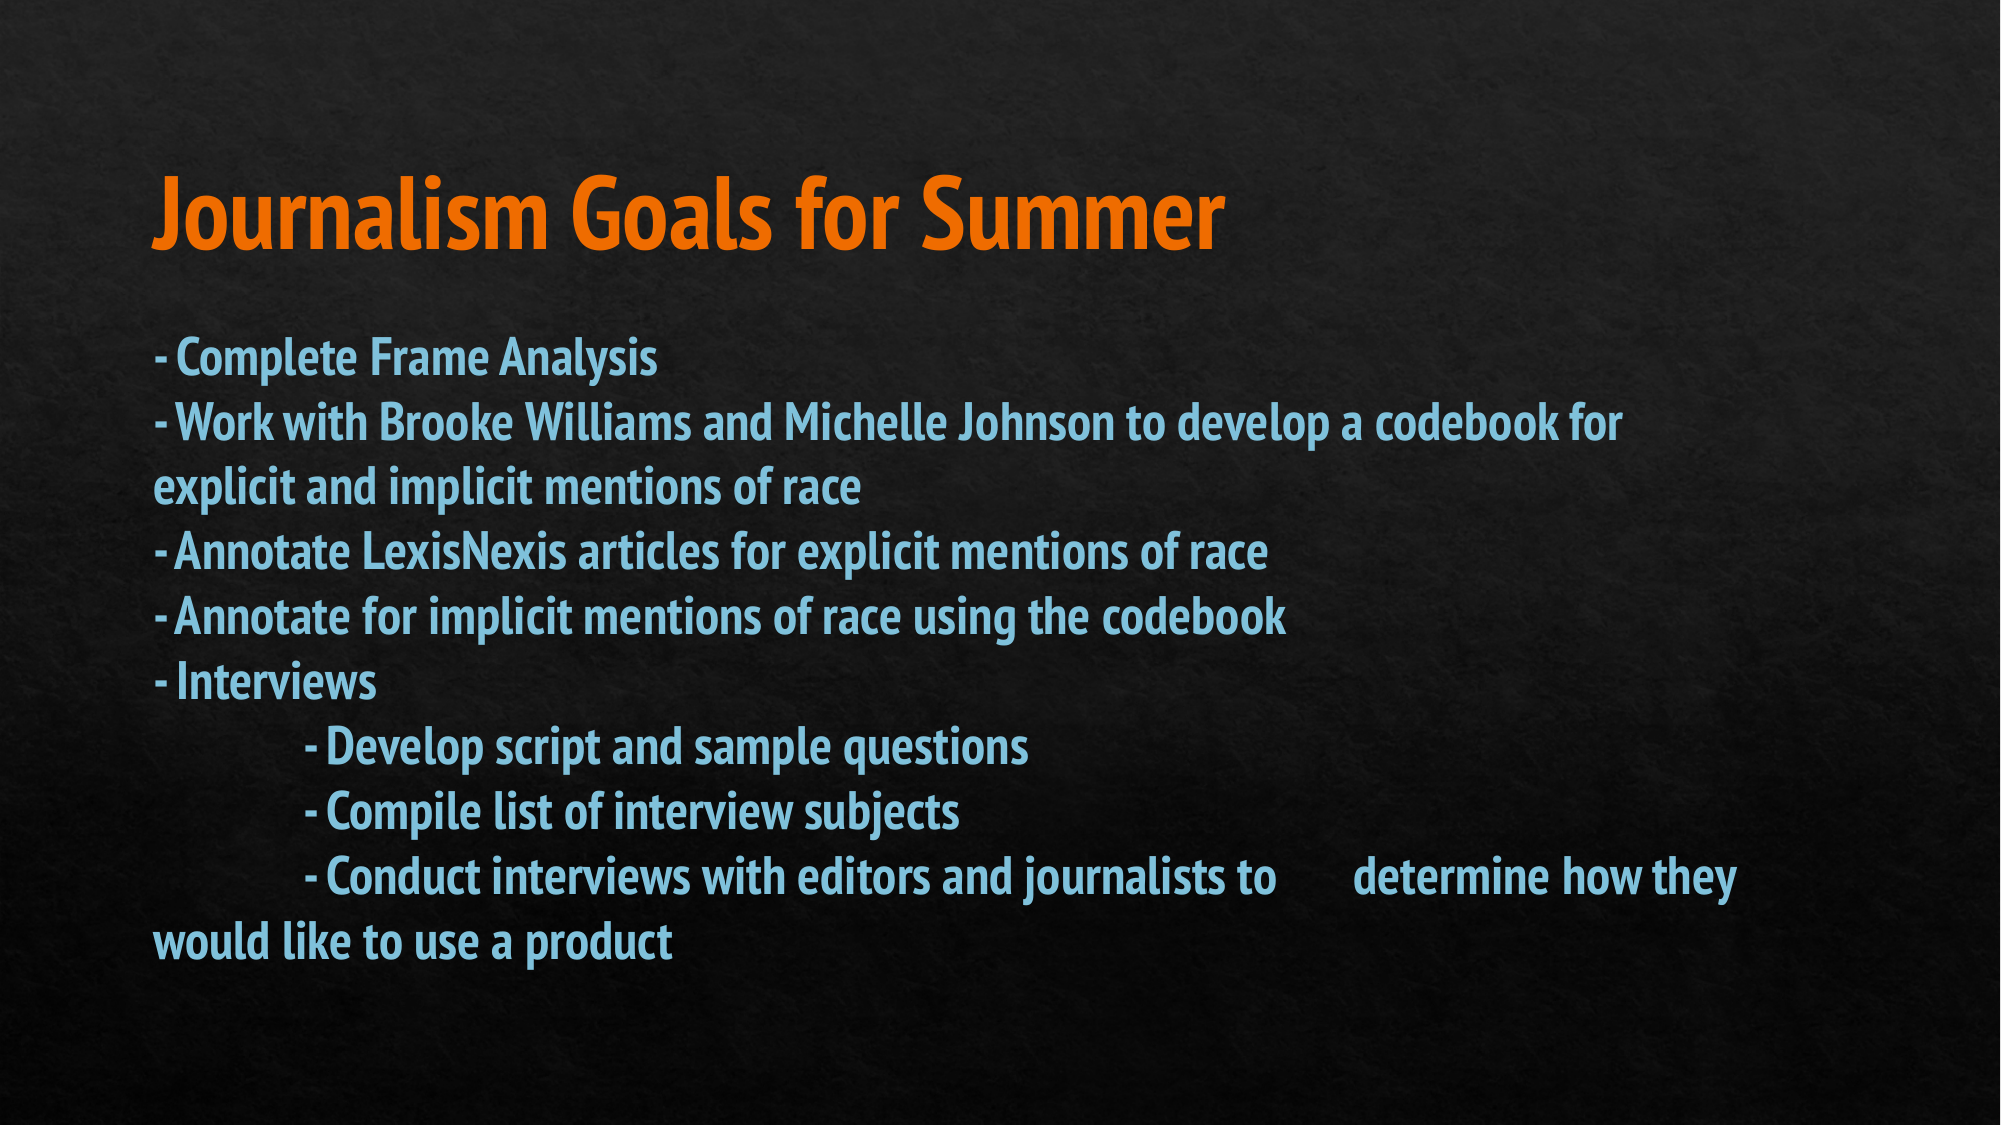

Journalism Goals for Summer

- Complete Frame Analysis
- Work with Brooke Williams and Michelle Johnson to develop a codebook for explicit and implicit mentions of race
- Annotate LexisNexis articles for explicit mentions of race
- Annotate for implicit mentions of race using the codebook
- Interviews
	- Develop script and sample questions
	- Compile list of interview subjects
	- Conduct interviews with editors and journalists to 	determine how they would like to use a product